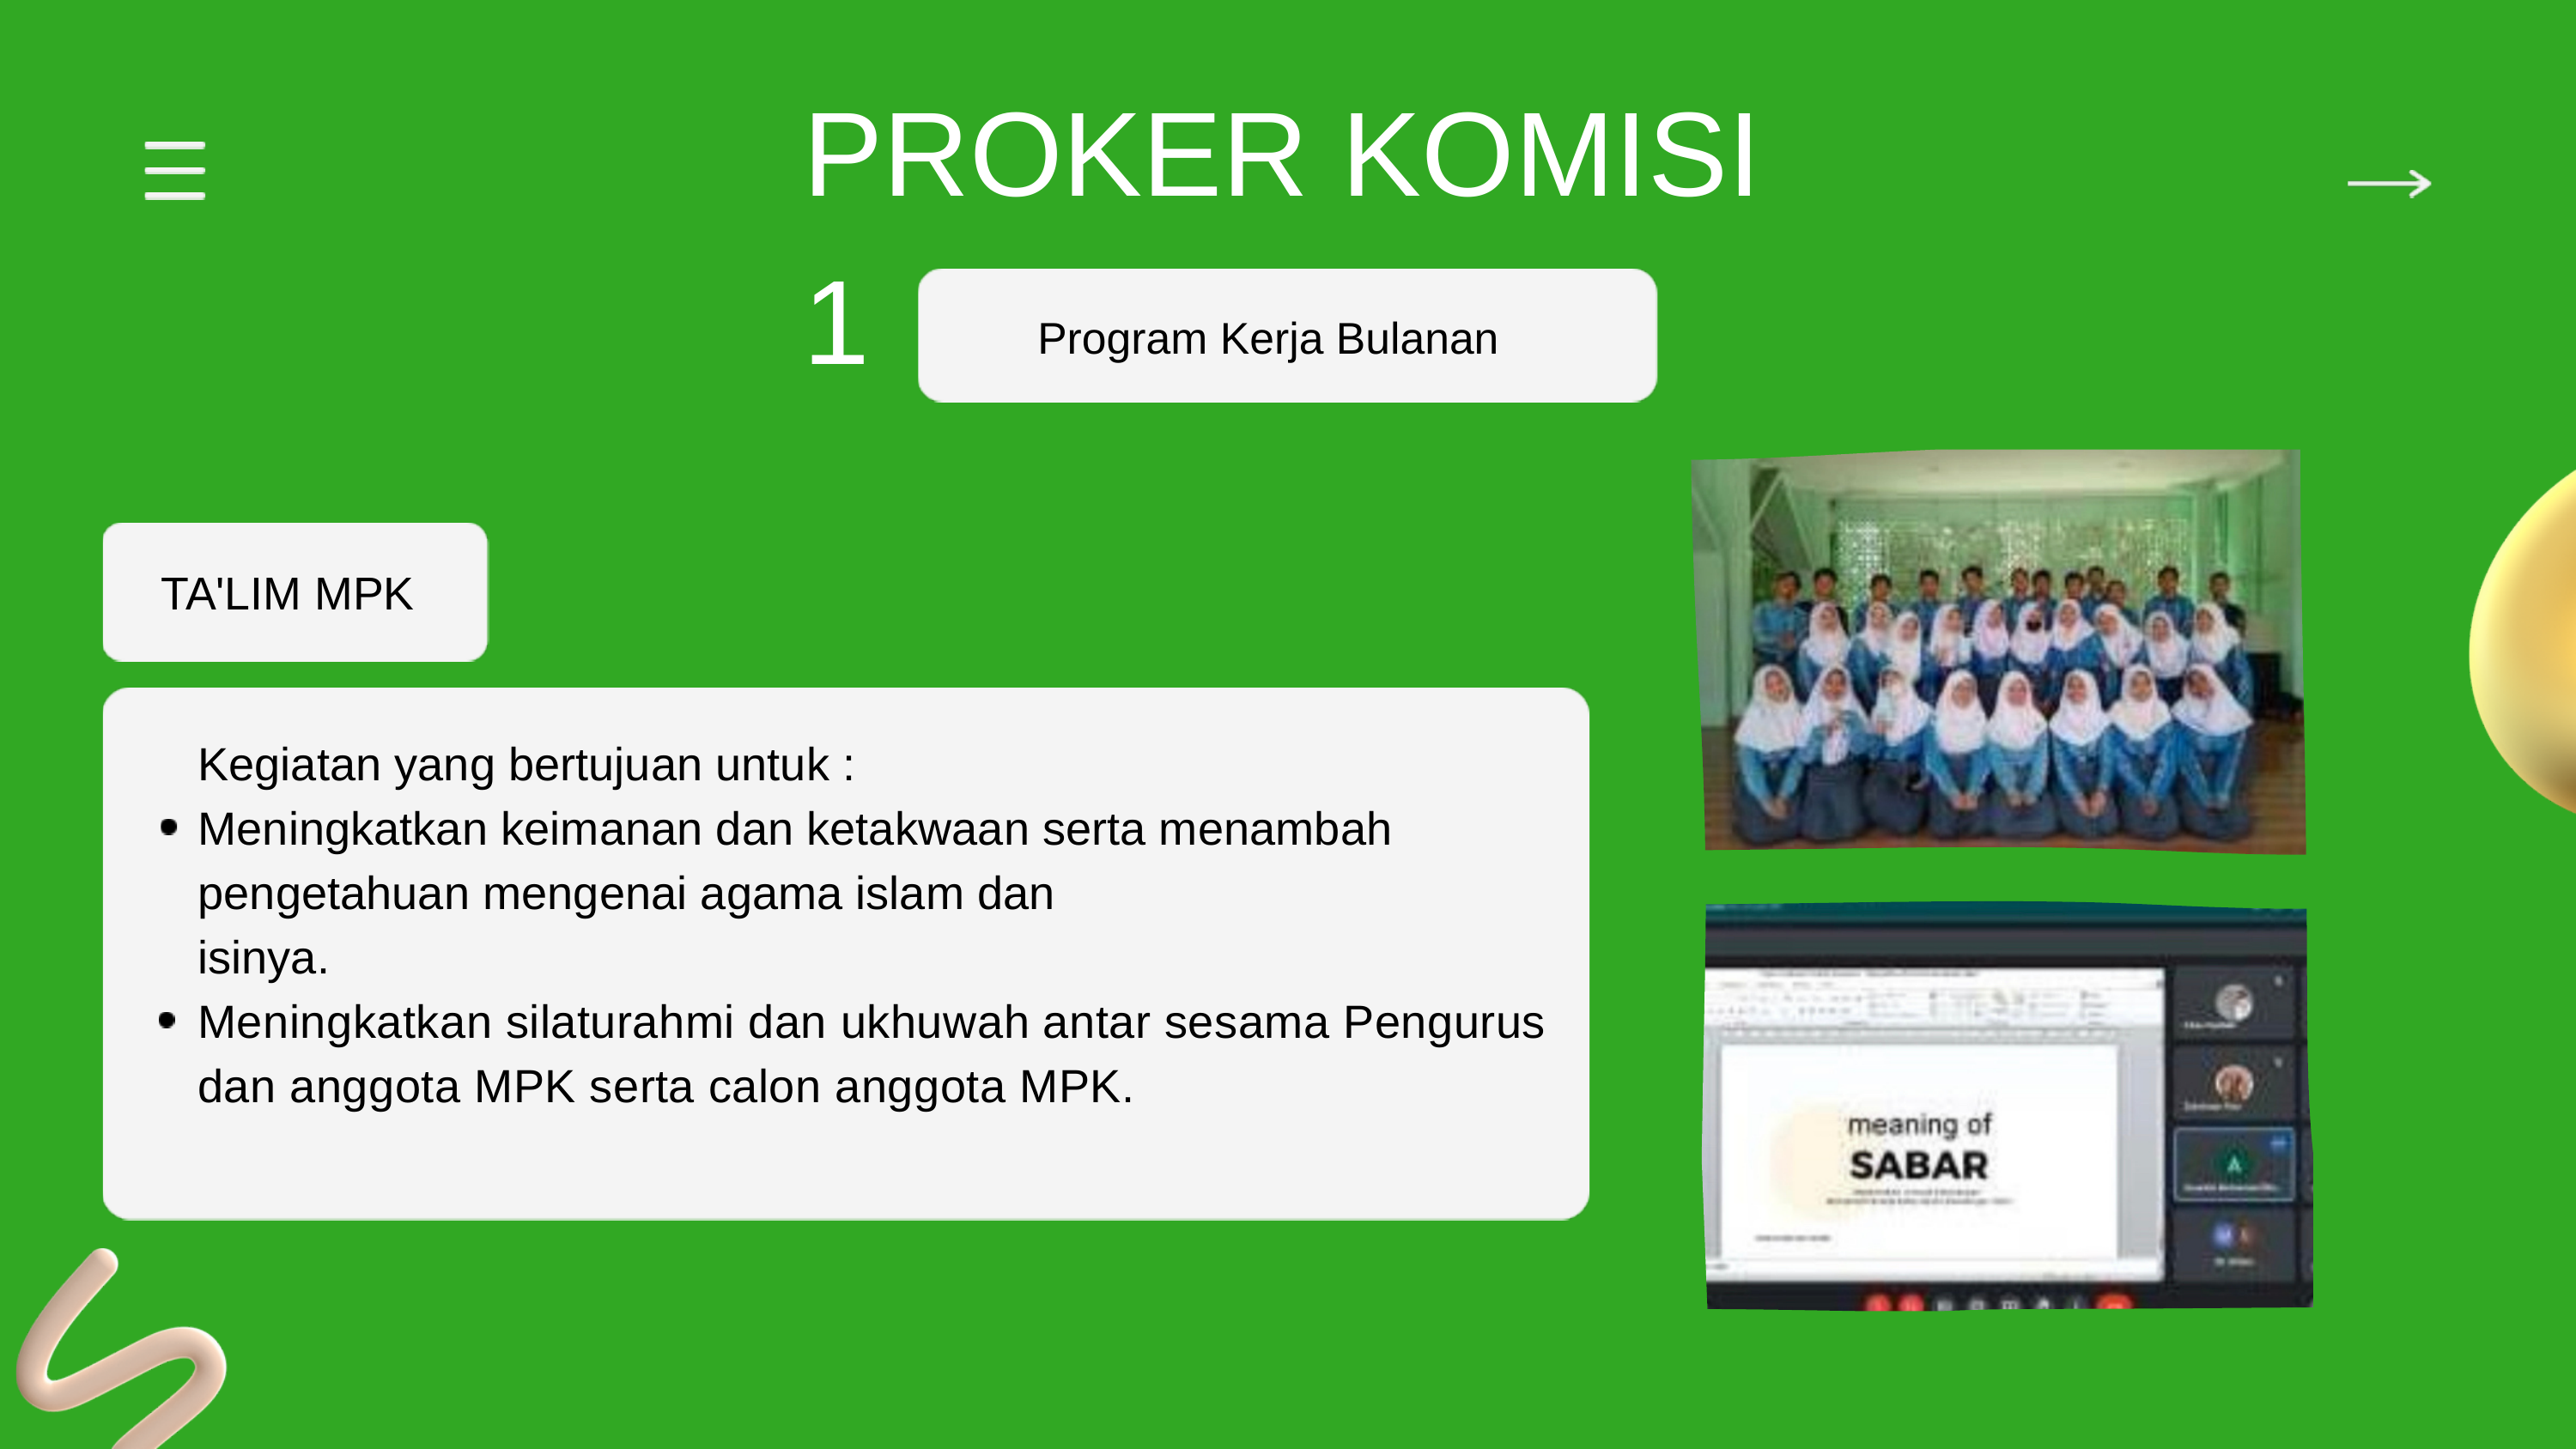

PROKER KOMISI 1

 Program Kerja Bulanan

TA'LIM MPK

Kegiatan yang bertujuan untuk :
Meningkatkan keimanan dan ketakwaan serta menambah pengetahuan mengenai agama islam dan
isinya.
Meningkatkan silaturahmi dan ukhuwah antar sesama Pengurus dan anggota MPK serta calon anggota MPK.